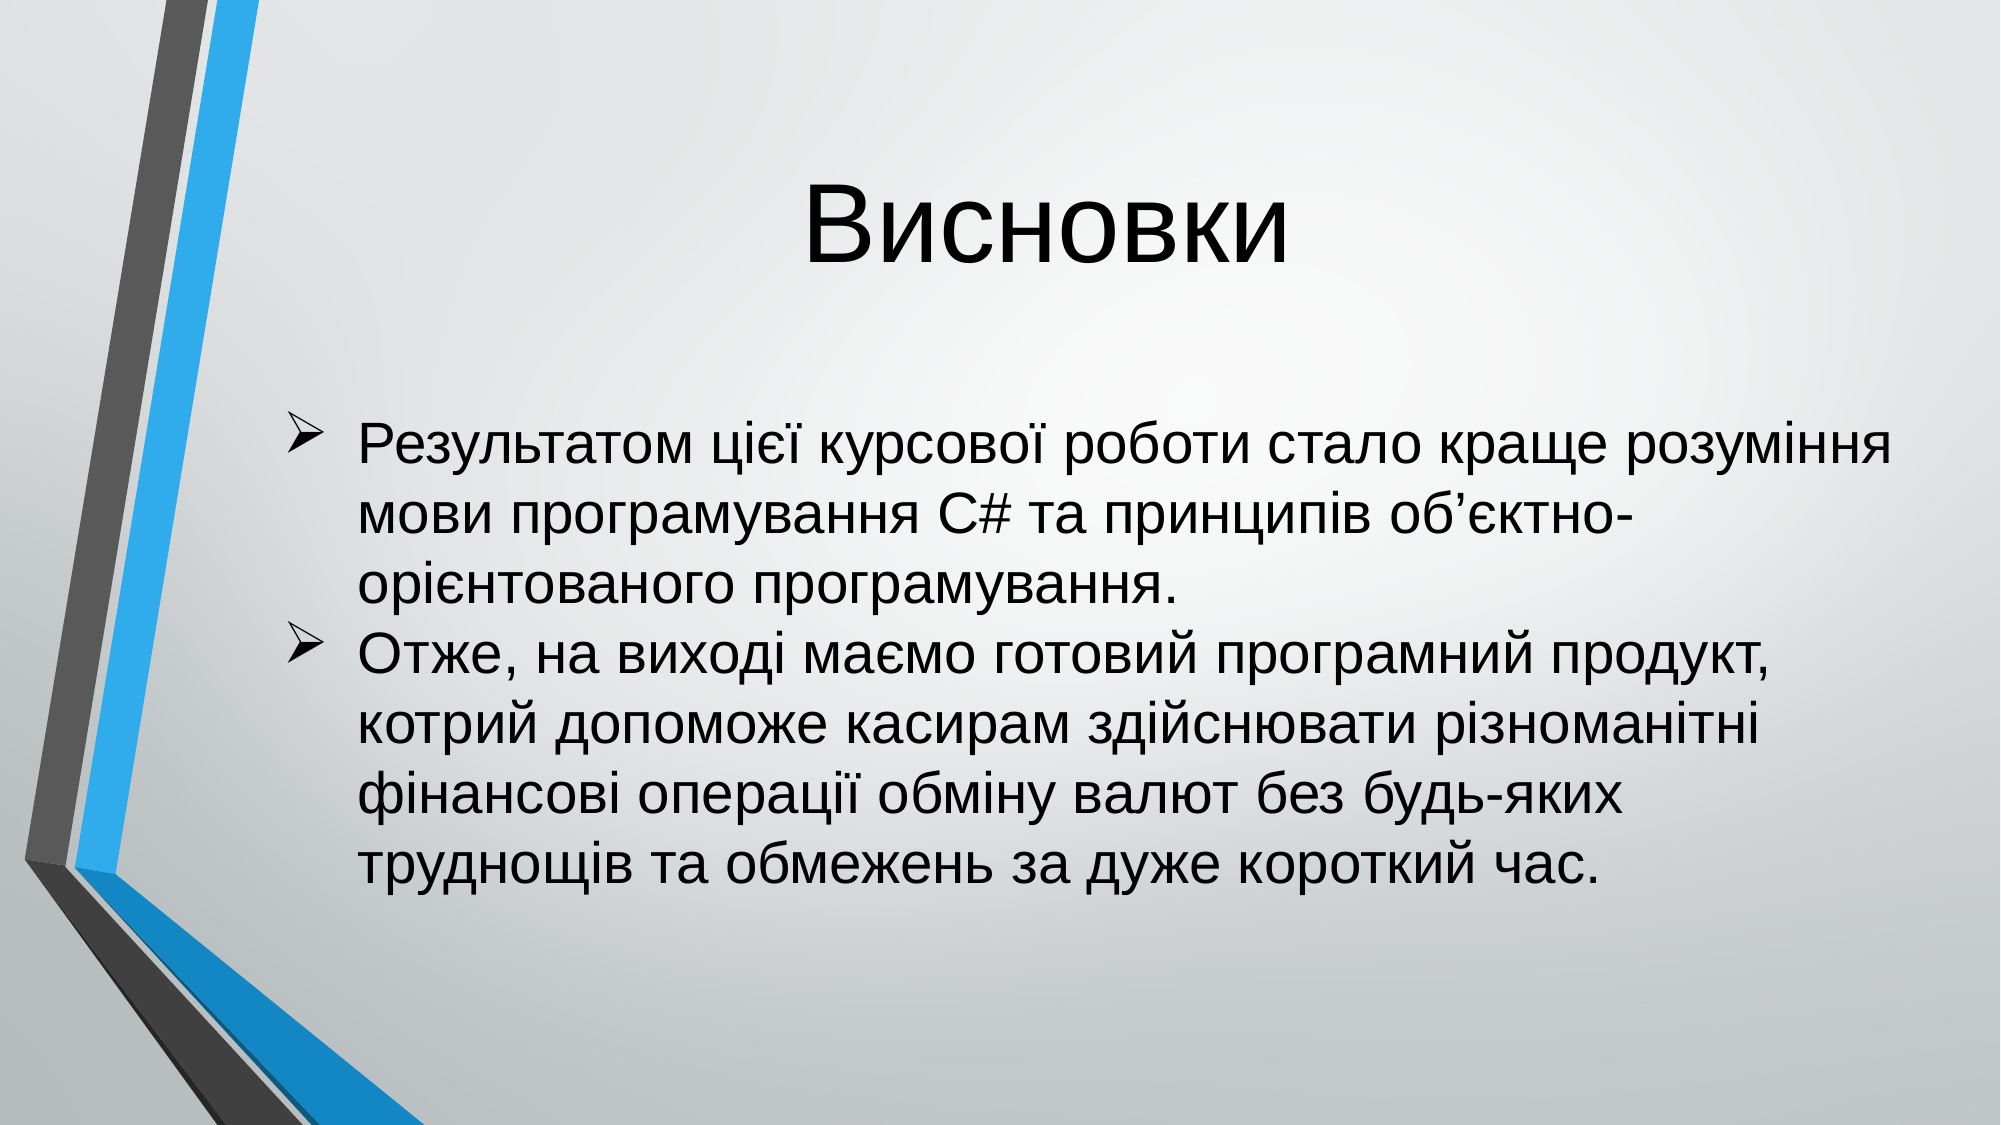

Висновки
Результатом цієї курсової роботи стало краще розуміння мови програмування С# та принципів об’єктно-орієнтованого програмування.
Отже, на виході маємо готовий програмний продукт, котрий допоможе касирам здійснювати різноманітні фінансові операції обміну валют без будь-яких труднощів та обмежень за дуже короткий час.